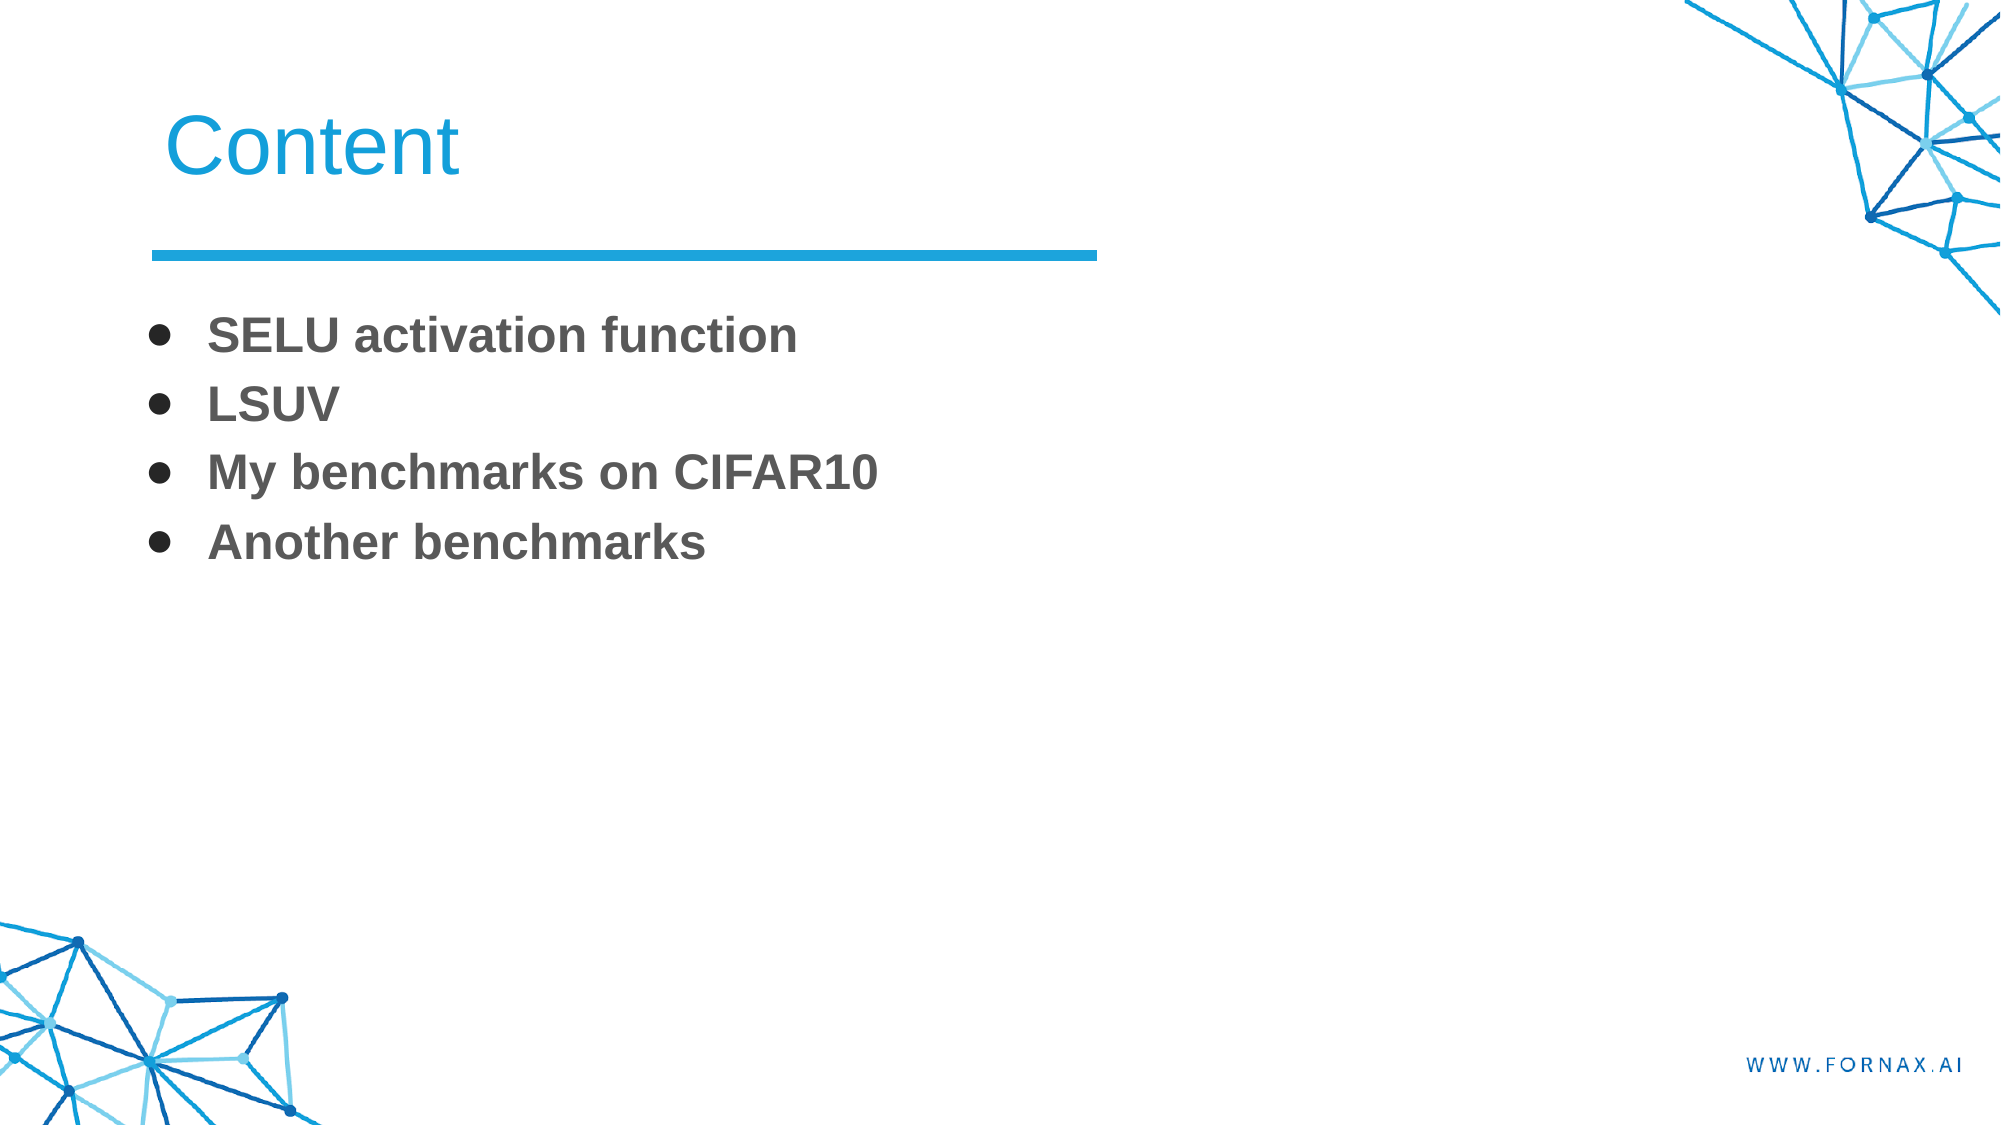

# Content
SELU activation function
LSUV
My benchmarks on CIFAR10
Another benchmarks